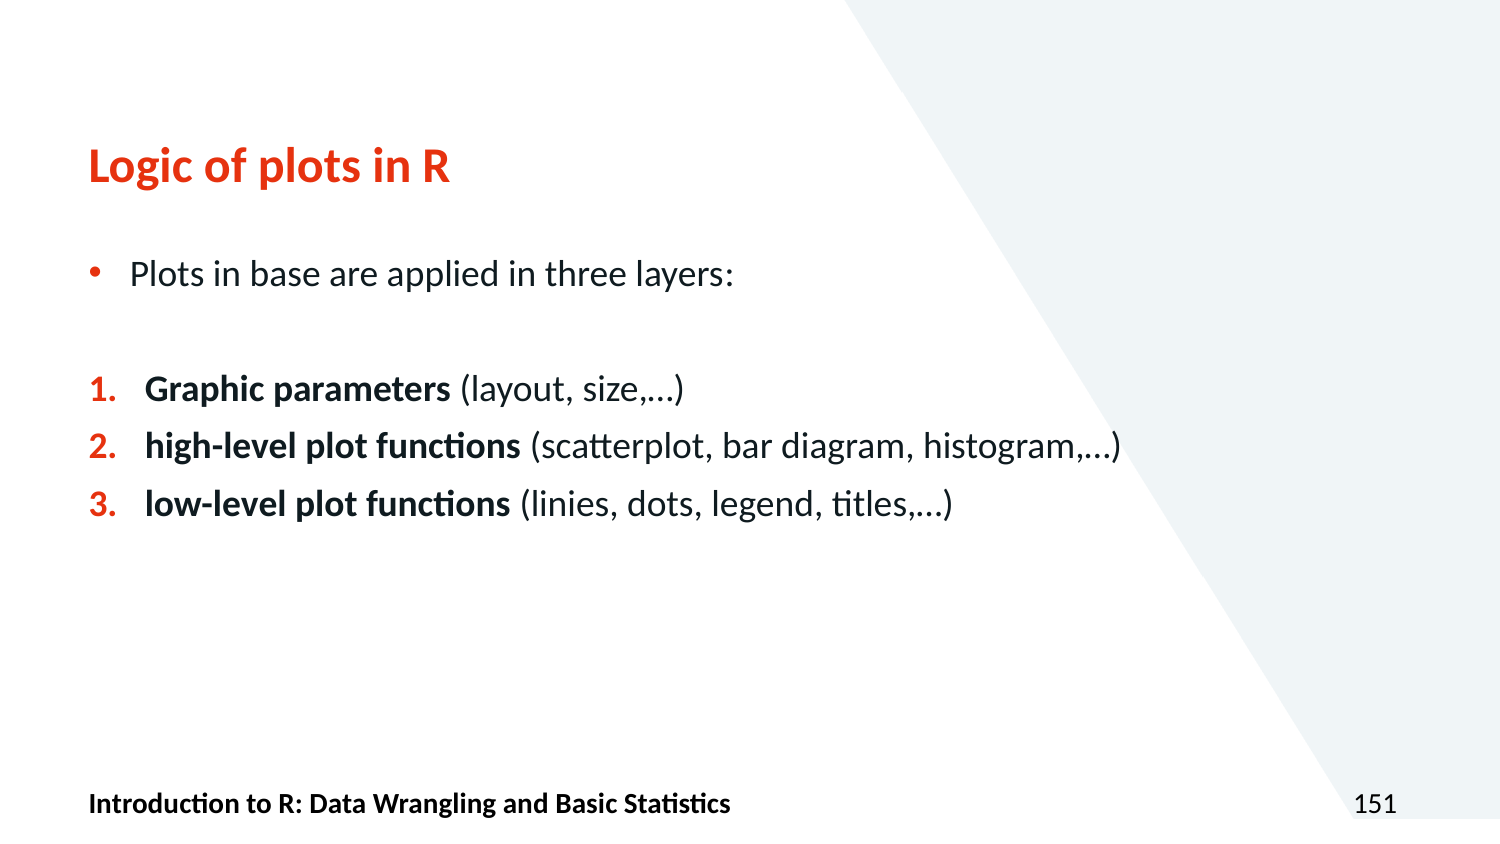

# Logic of plots in R
Plots in base are applied in three layers:

Graphic parameters (layout, size,…)
high-level plot functions (scatterplot, bar diagram, histogram,…)
low-level plot functions (linies, dots, legend, titles,…)
Introduction to R: Data Wrangling and Basic Statistics
151